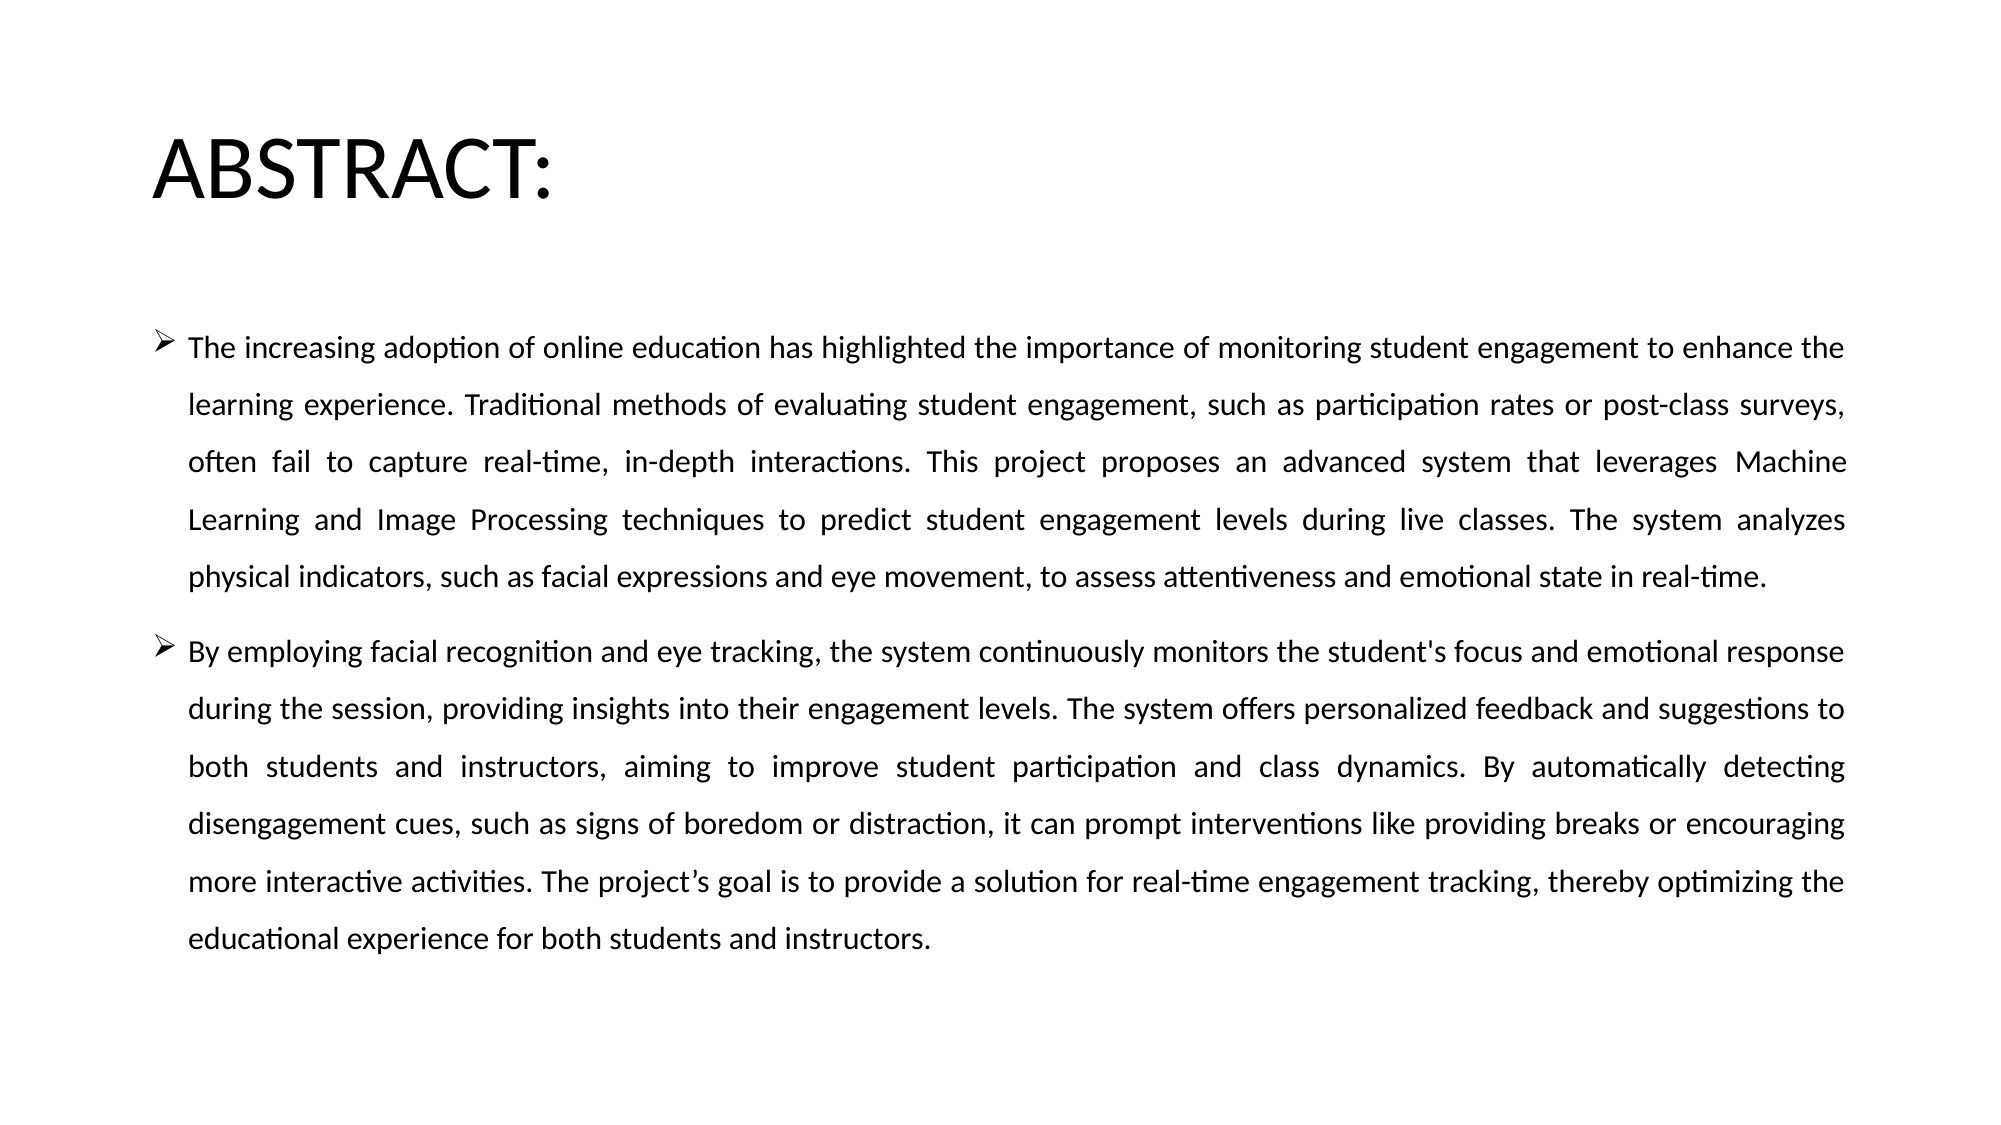

# ABSTRACT:
The increasing adoption of online education has highlighted the importance of monitoring student engagement to enhance the learning experience. Traditional methods of evaluating student engagement, such as participation rates or post-class surveys, often fail to capture real-time, in-depth interactions. This project proposes an advanced system that leverages Machine Learning and Image Processing techniques to predict student engagement levels during live classes. The system analyzes physical indicators, such as facial expressions and eye movement, to assess attentiveness and emotional state in real-time.
By employing facial recognition and eye tracking, the system continuously monitors the student's focus and emotional response during the session, providing insights into their engagement levels. The system offers personalized feedback and suggestions to both students and instructors, aiming to improve student participation and class dynamics. By automatically detecting disengagement cues, such as signs of boredom or distraction, it can prompt interventions like providing breaks or encouraging more interactive activities. The project’s goal is to provide a solution for real-time engagement tracking, thereby optimizing the educational experience for both students and instructors.